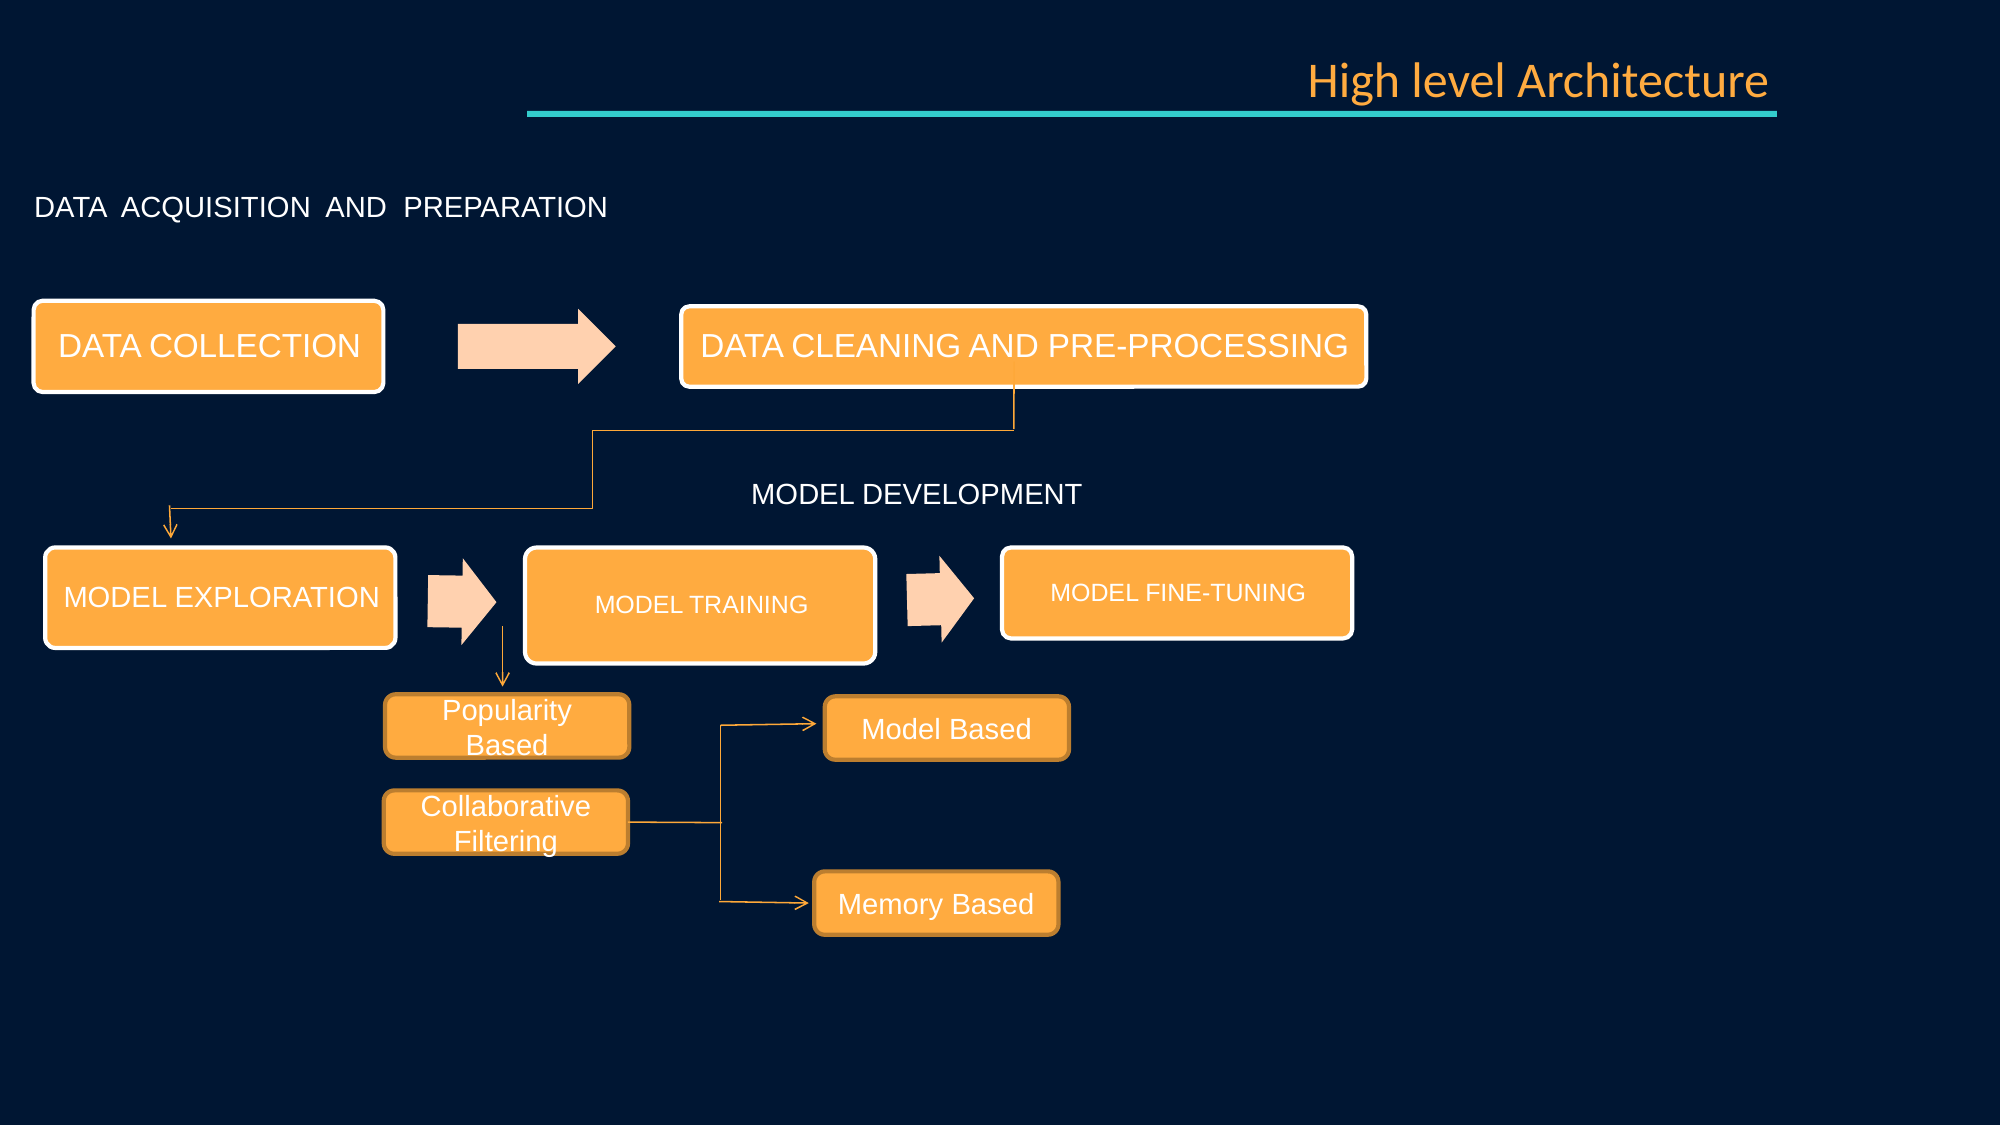

High level Architecture

DATA  ACQUISITION  AND  PREPARATION
DATA COLLECTION

DATA CLEANING AND PRE-PROCESSING
MODEL DEVELOPMENT
MODEL EXPLORATION

MODEL TRAINING

MODEL FINE-TUNING
Popularity Based
Model Based
Collaborative Filtering
Memory Based